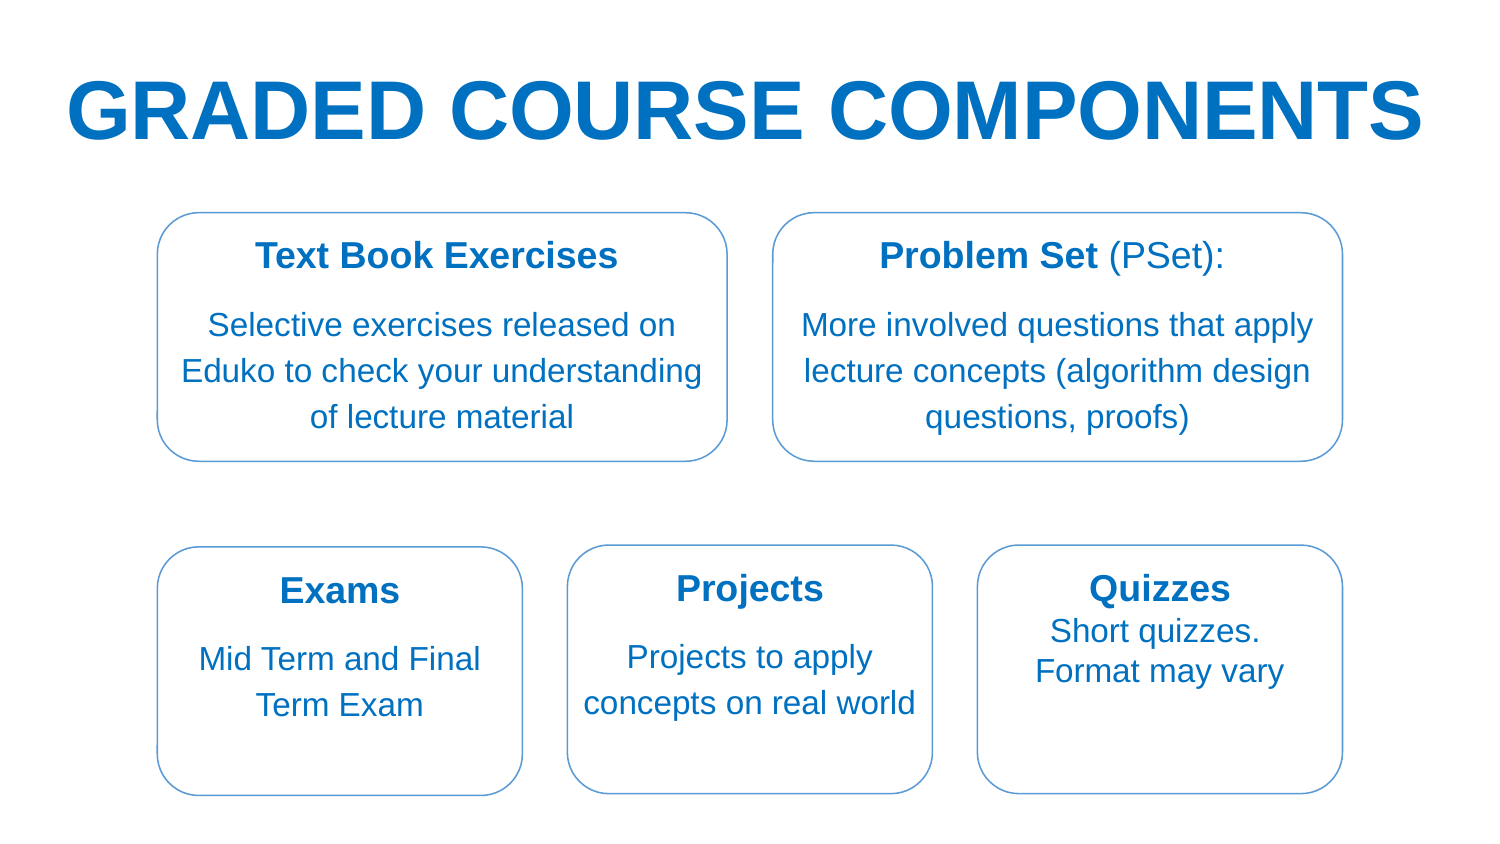

# GRADED COURSE COMPONENTS
Text Book Exercises
Selective exercises released on Eduko to check your understanding of lecture material
Problem Set (PSet):
More involved questions that apply lecture concepts (algorithm design questions, proofs)
Projects
Projects to apply concepts on real world
Quizzes
Short quizzes.
Format may vary
Exams
Mid Term and Final Term Exam